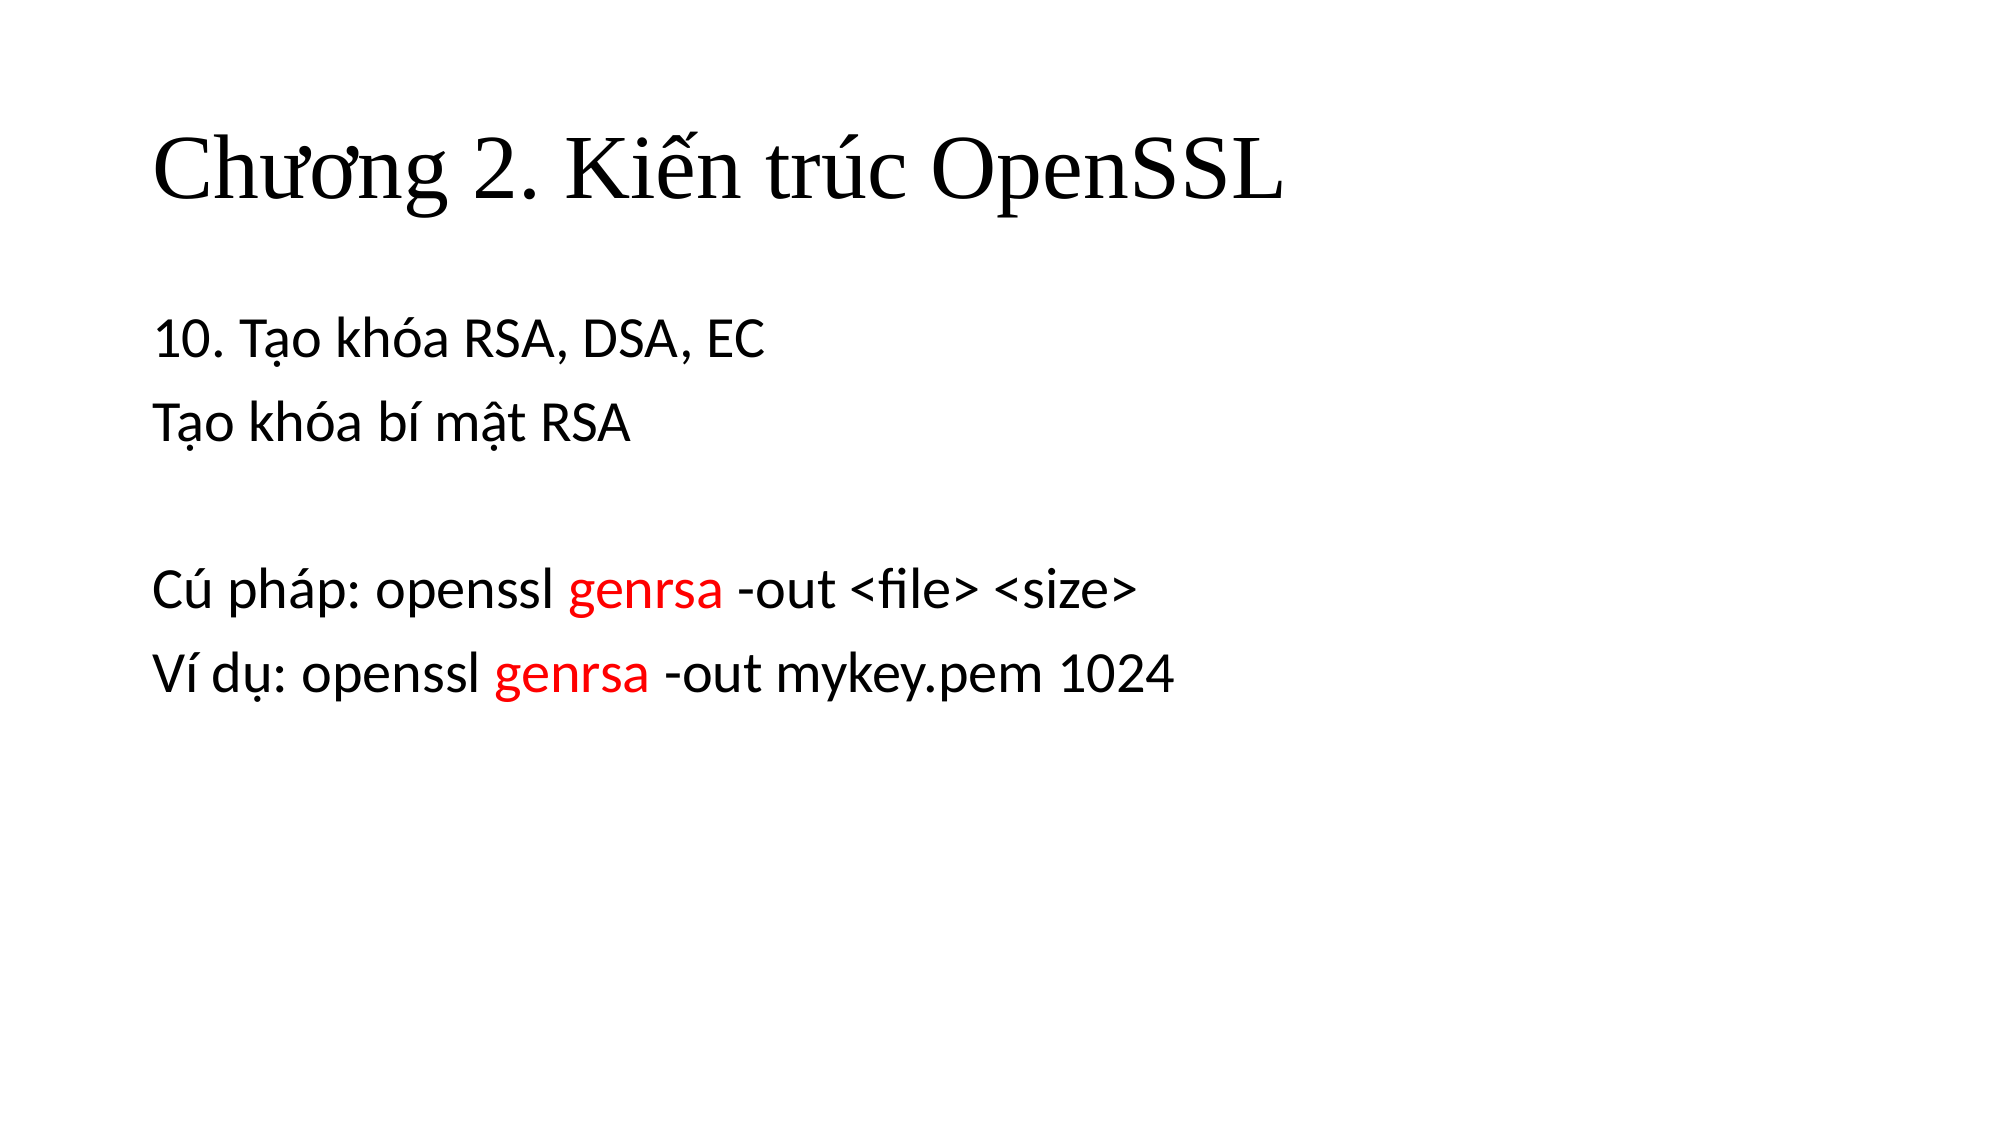

# Chương 2. Kiến trúc OpenSSL
10. Tạo khóa RSA, DSA, EC
Tạo khóa bí mật RSA

Cú pháp: openssl genrsa -out <file> <size>
Ví dụ: openssl genrsa -out mykey.pem 1024